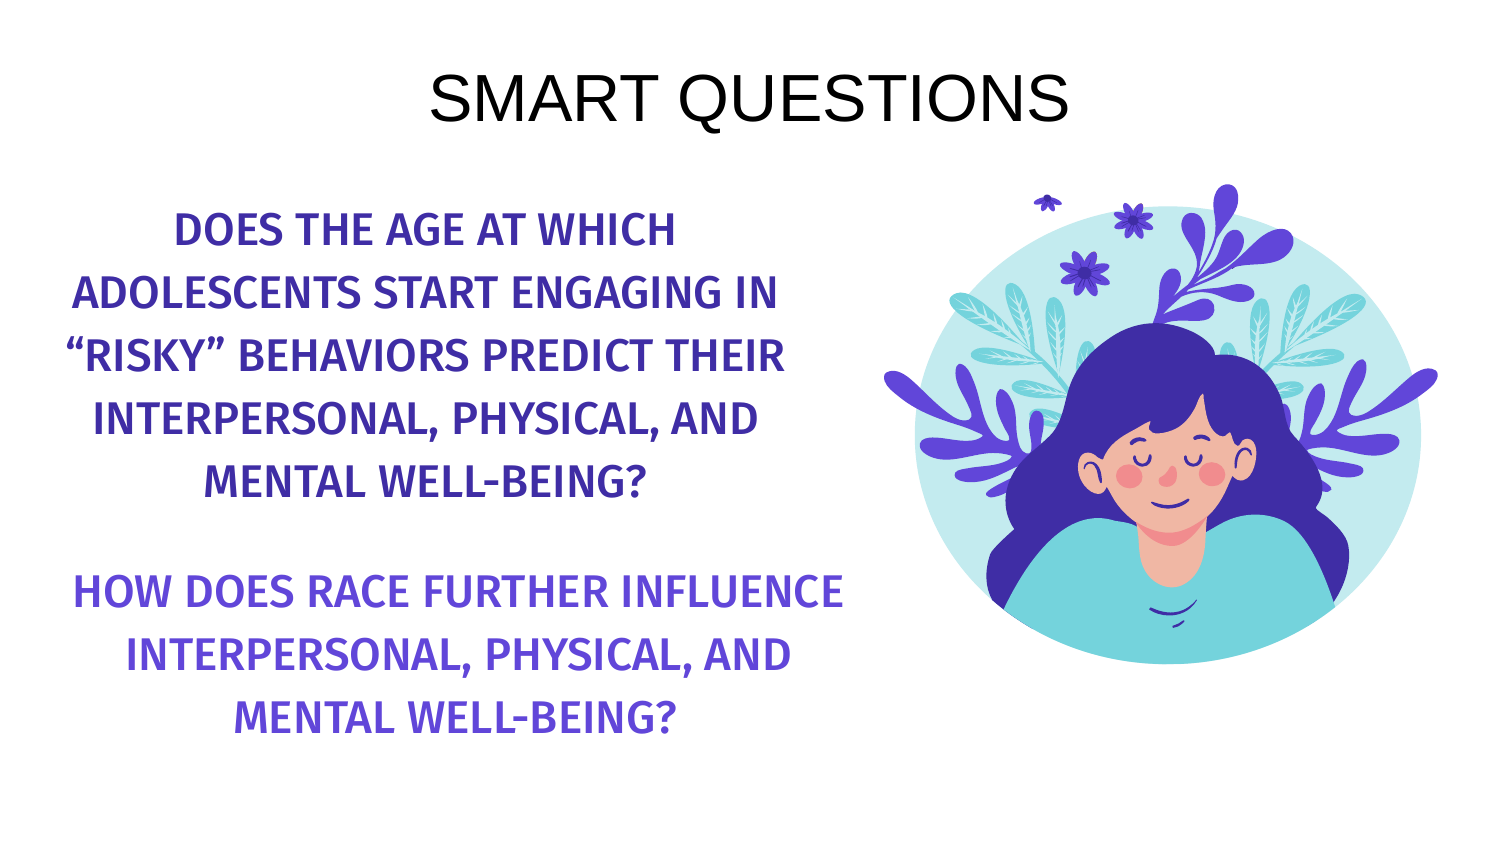

# SMART QUESTIONS
DOES THE AGE AT WHICH ADOLESCENTS START ENGAGING IN “RISKY” BEHAVIORS PREDICT THEIR INTERPERSONAL, PHYSICAL, AND MENTAL WELL-BEING?

HOW DOES RACE FURTHER INFLUENCE INTERPERSONAL, PHYSICAL, AND MENTAL WELL-BEING?